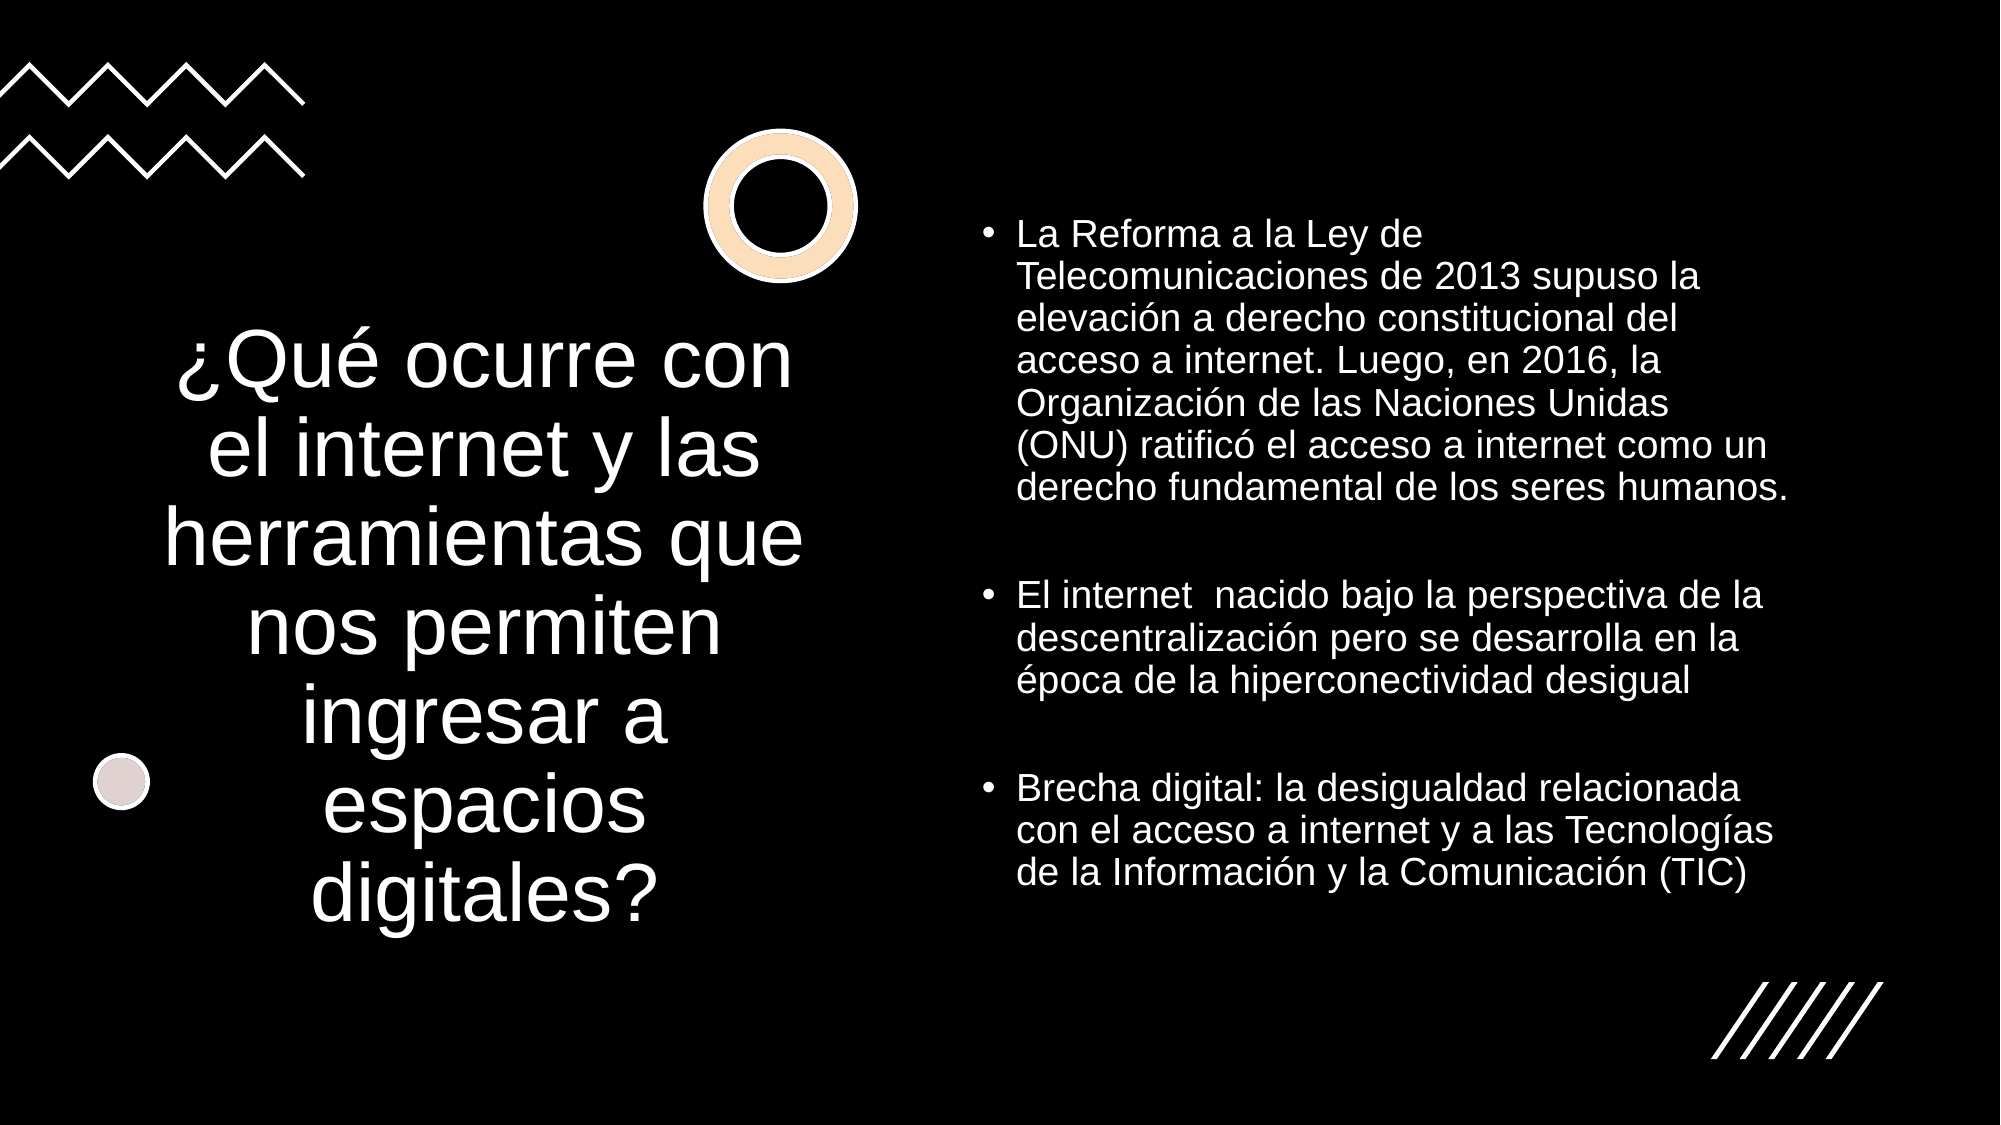

La Reforma a la Ley de Telecomunicaciones de 2013 supuso la elevación a derecho constitucional del acceso a internet. Luego, en 2016, la Organización de las Naciones Unidas (ONU) ratificó el acceso a internet como un derecho fundamental de los seres humanos.

El internet  nacido bajo la perspectiva de la descentralización pero se desarrolla en la época de la hiperconectividad desigual

Brecha digital: la desigualdad relacionada con el acceso a internet y a las Tecnologías de la Información y la Comunicación (TIC)

# ¿Qué ocurre con el internet y las herramientas que nos permiten ingresar a espacios digitales?